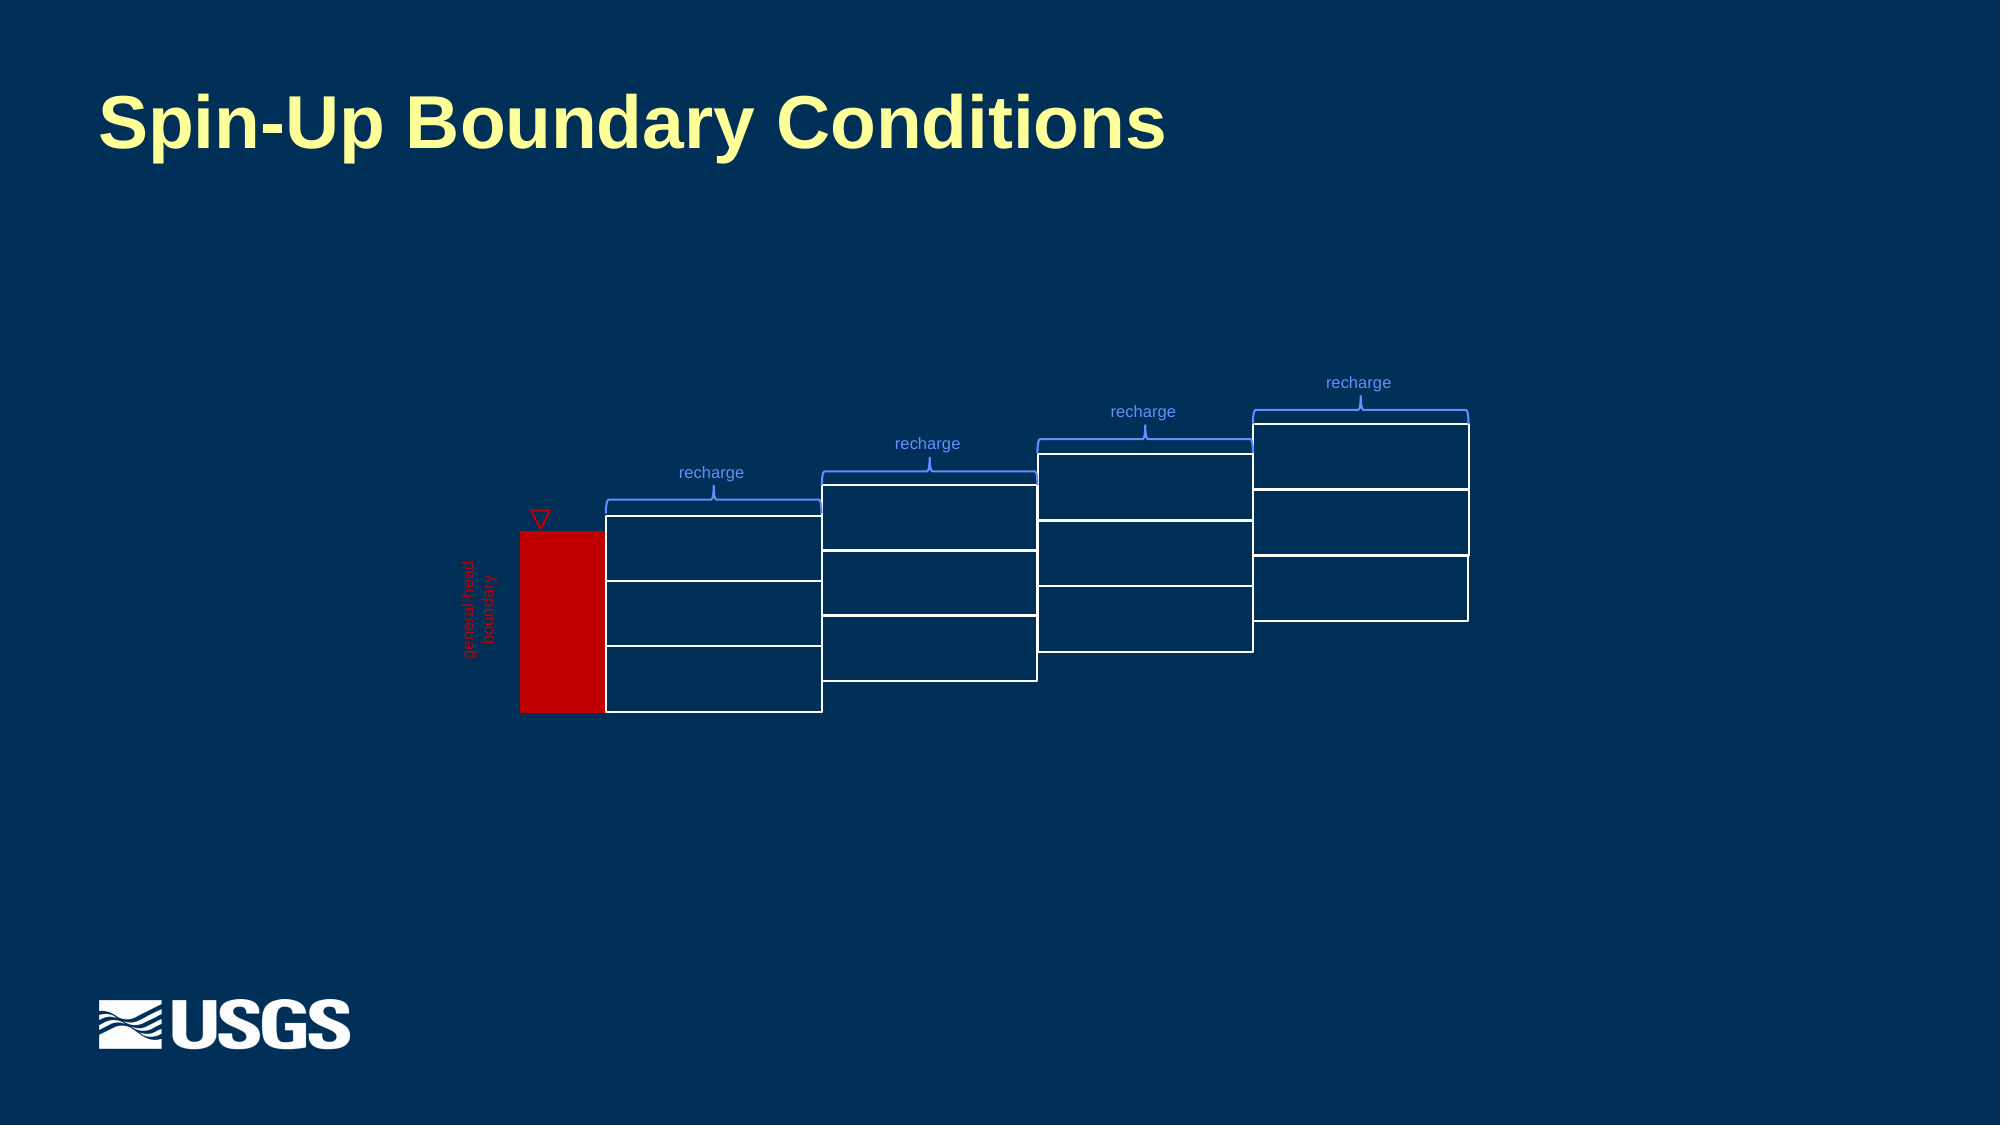

# Spin-Up Boundary Conditions

recharge

recharge

recharge

recharge

general-head boundary